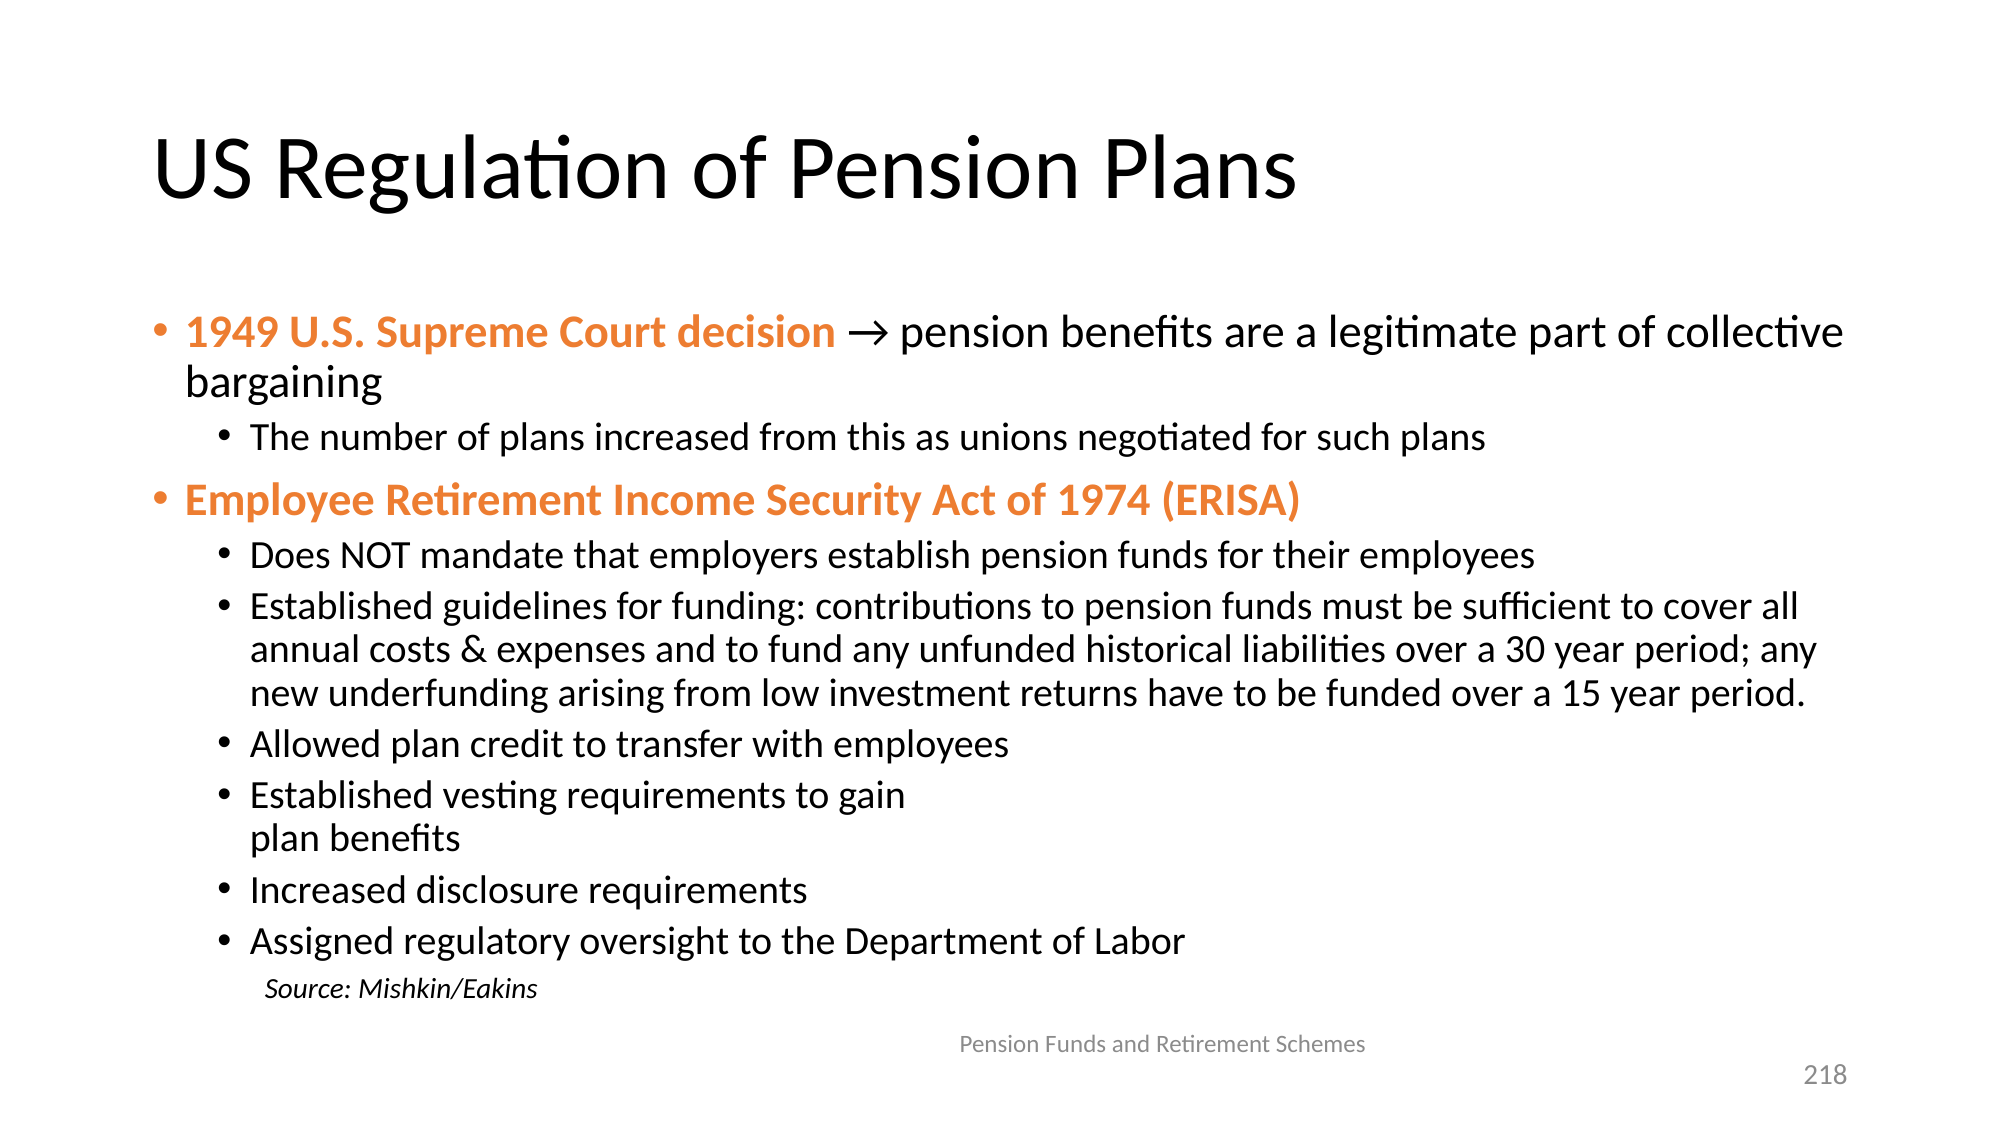

# US Regulation of Pension Plans
1949 U.S. Supreme Court decision → pension benefits are a legitimate part of collective bargaining
The number of plans increased from this as unions negotiated for such plans
Employee Retirement Income Security Act of 1974 (ERISA)
Does NOT mandate that employers establish pension funds for their employees
Established guidelines for funding: contributions to pension funds must be sufficient to cover all annual costs & expenses and to fund any unfunded historical liabilities over a 30 year period; any new underfunding arising from low investment returns have to be funded over a 15 year period.
Allowed plan credit to transfer with employees
Established vesting requirements to gain
plan benefits
Increased disclosure requirements
Assigned regulatory oversight to the Department of Labor
Source: Mishkin/Eakins
Pension Funds and Retirement Schemes
218